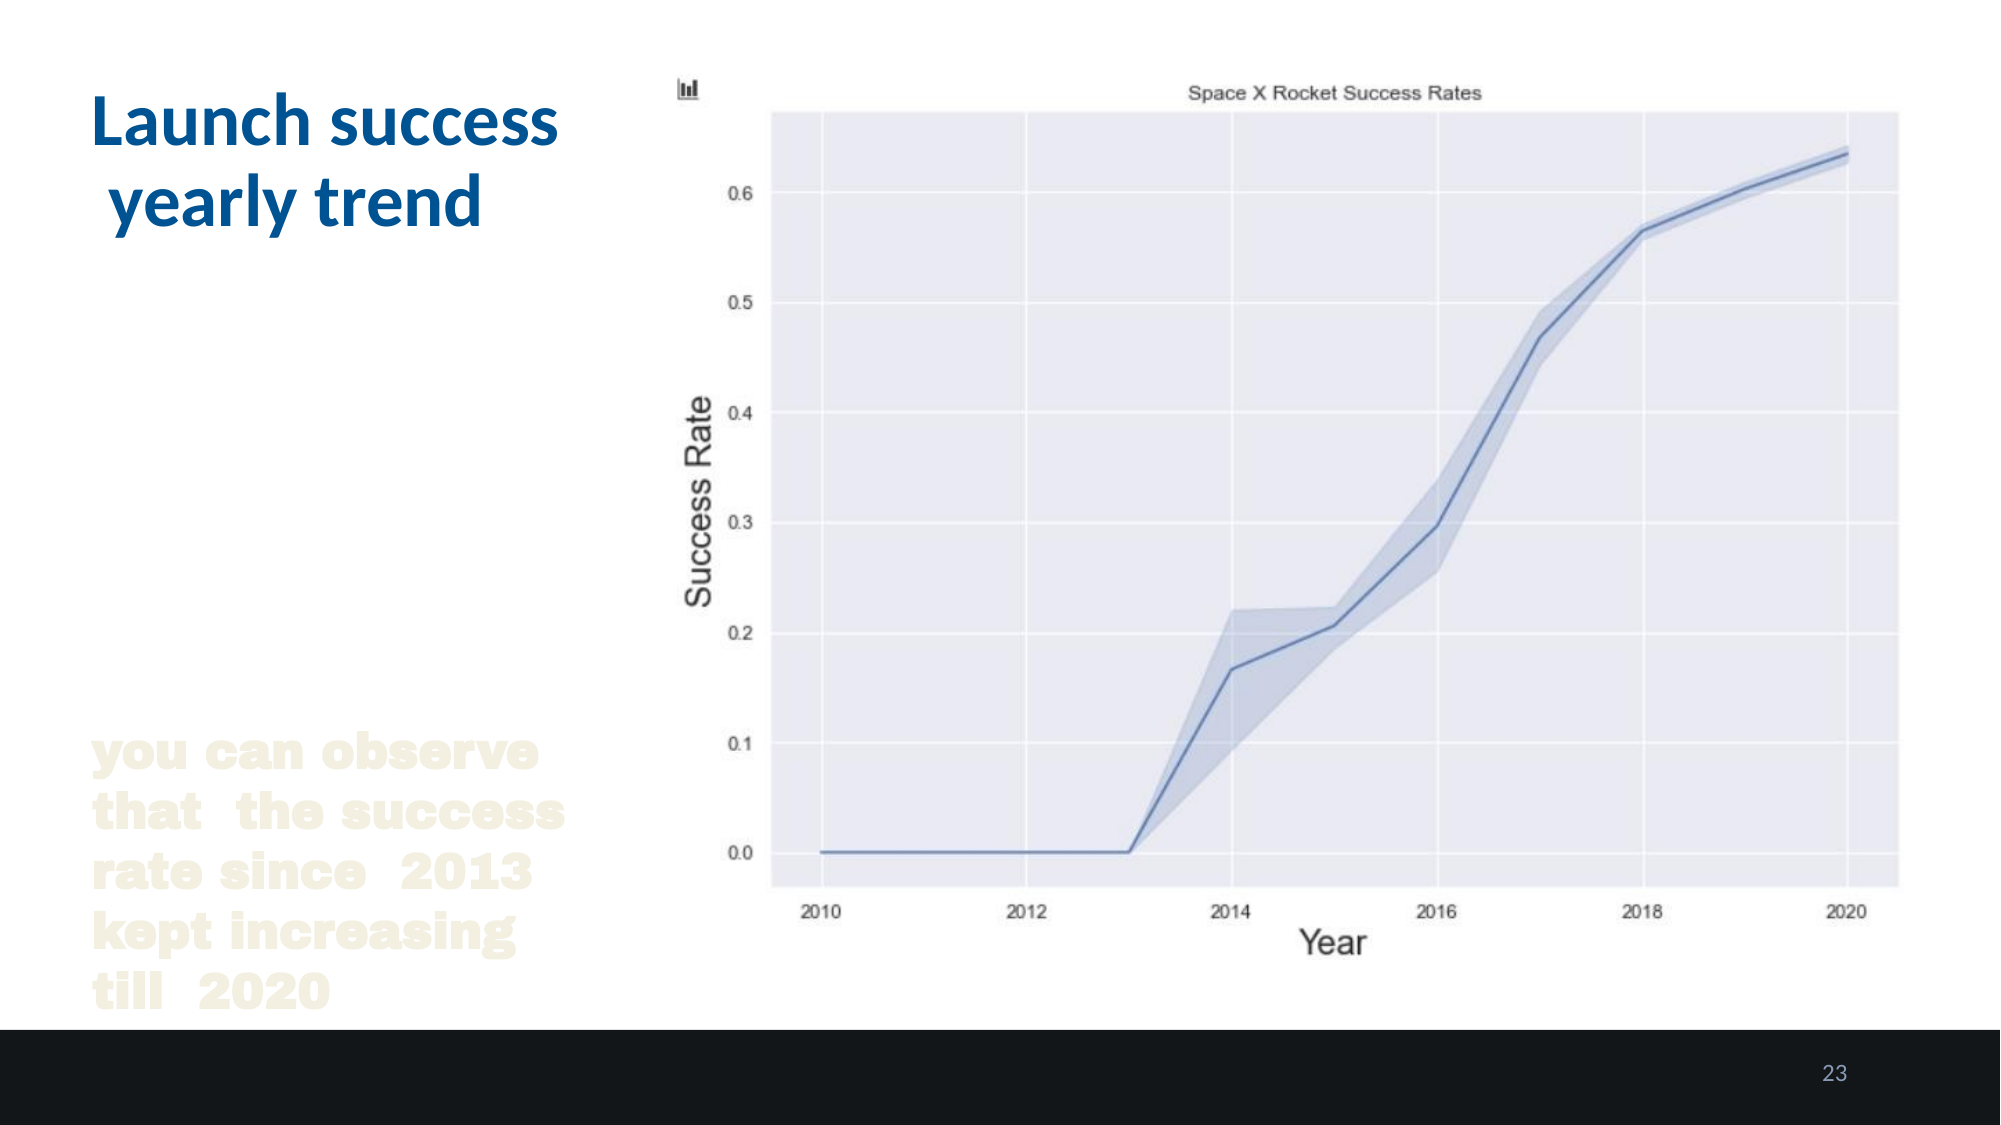

# Launch success  yearly trend

you can observe that  the success rate since  2013 kept increasing till  2020

23